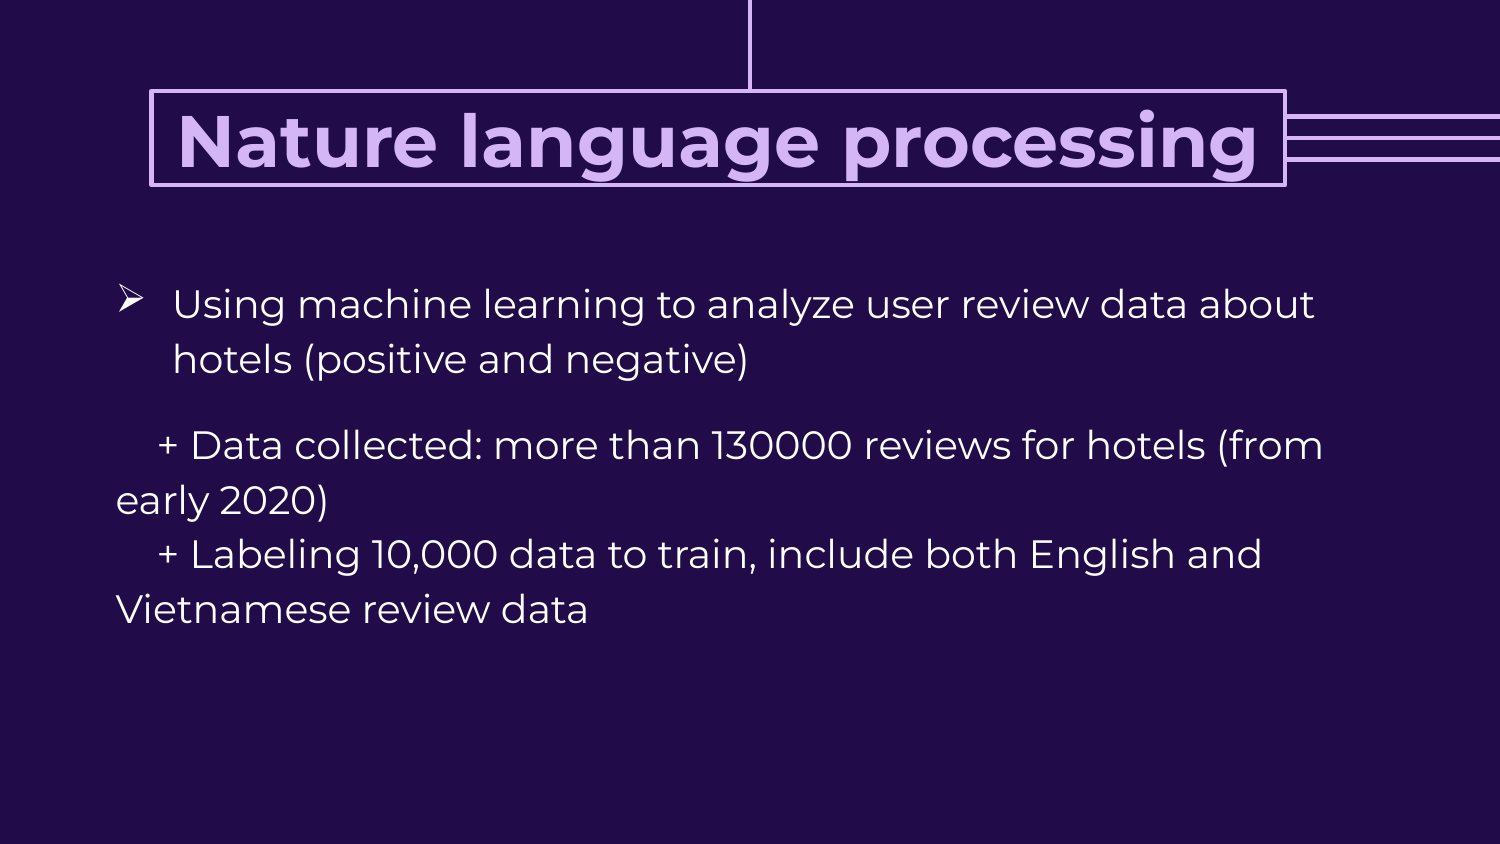

# Nature language processing
Using machine learning to analyze user review data about hotels (positive and negative)

    + Data collected: more than 130000 reviews for hotels (from early 2020)
    + Labeling 10,000 data to train, include both English and Vietnamese review data